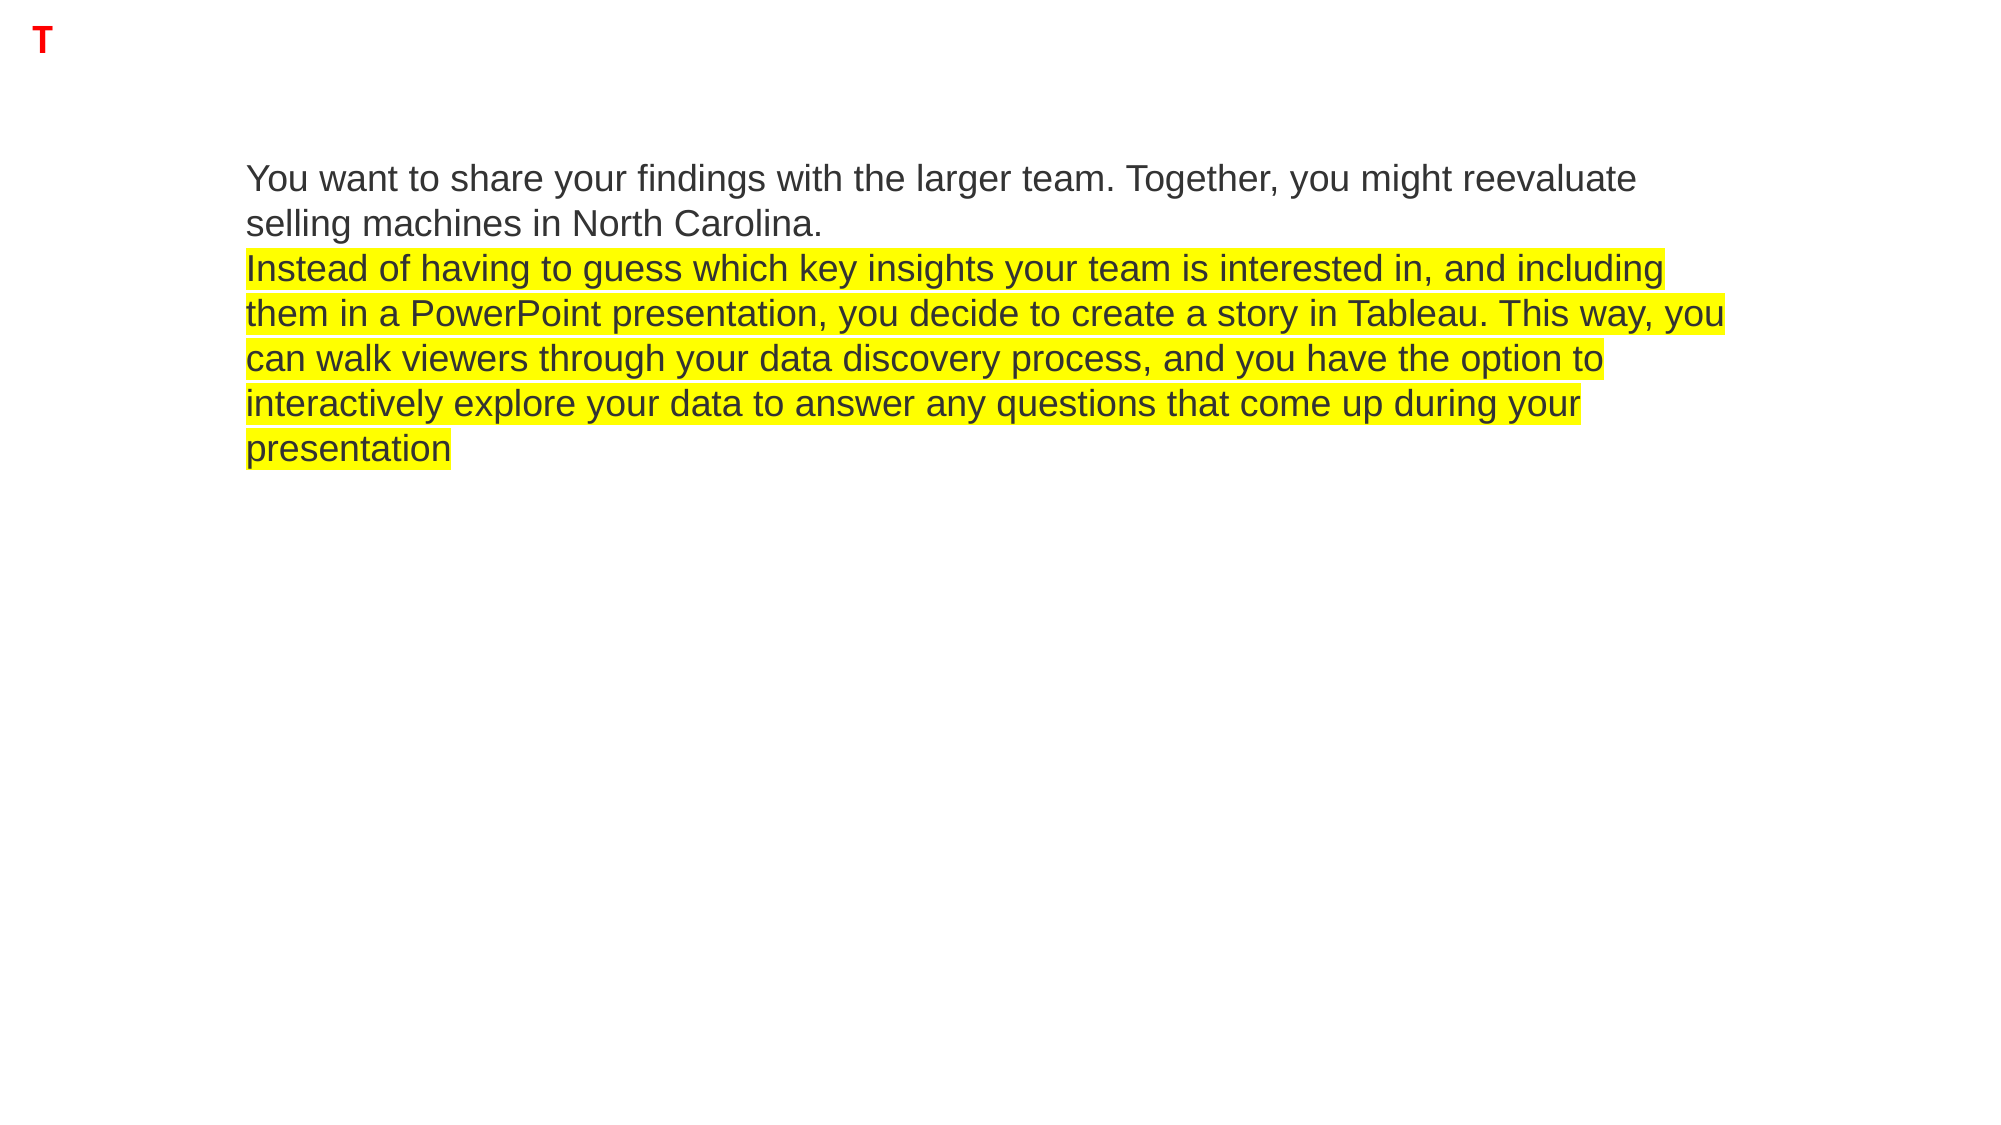

T
You want to share your findings with the larger team. Together, you might reevaluate selling machines in North Carolina.
Instead of having to guess which key insights your team is interested in, and including them in a PowerPoint presentation, you decide to create a story in Tableau. This way, you can walk viewers through your data discovery process, and you have the option to interactively explore your data to answer any questions that come up during your presentation